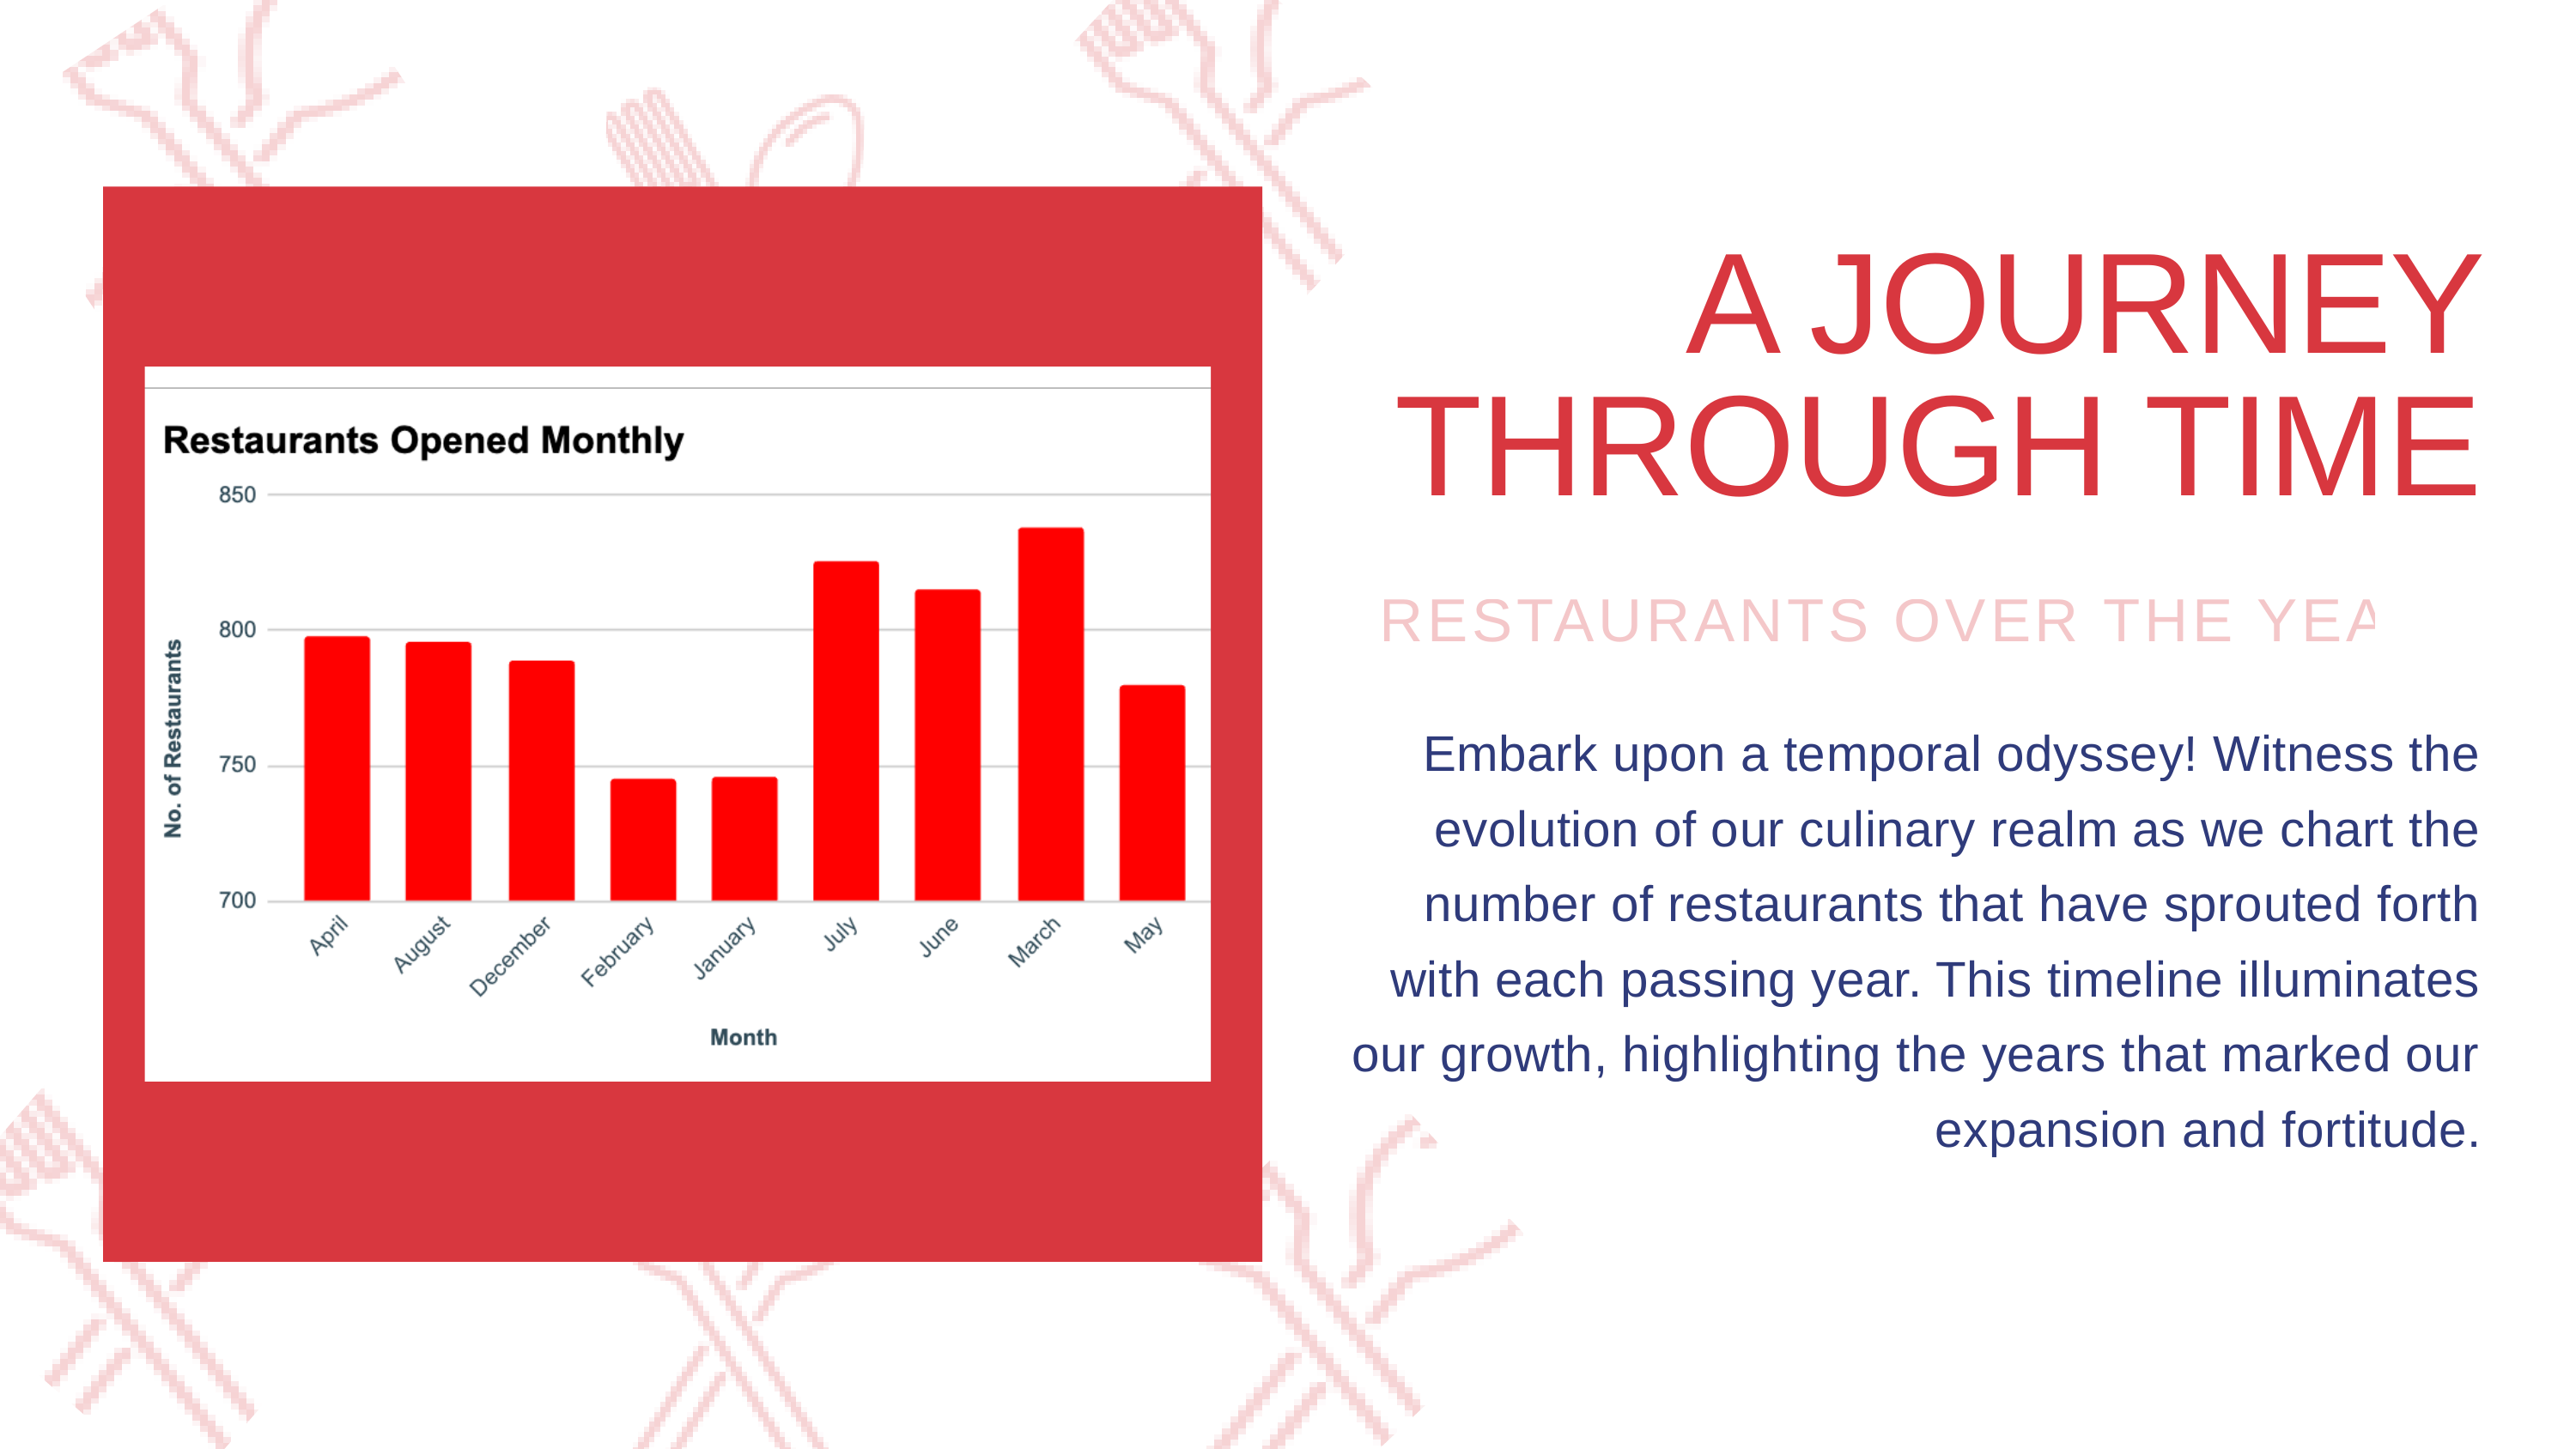

A JOURNEY THROUGH TIME
RESTAURANTS OVER THE YEARS
Embark upon a temporal odyssey! Witness the evolution of our culinary realm as we chart the number of restaurants that have sprouted forth with each passing year. This timeline illuminates our growth, highlighting the years that marked our expansion and fortitude.